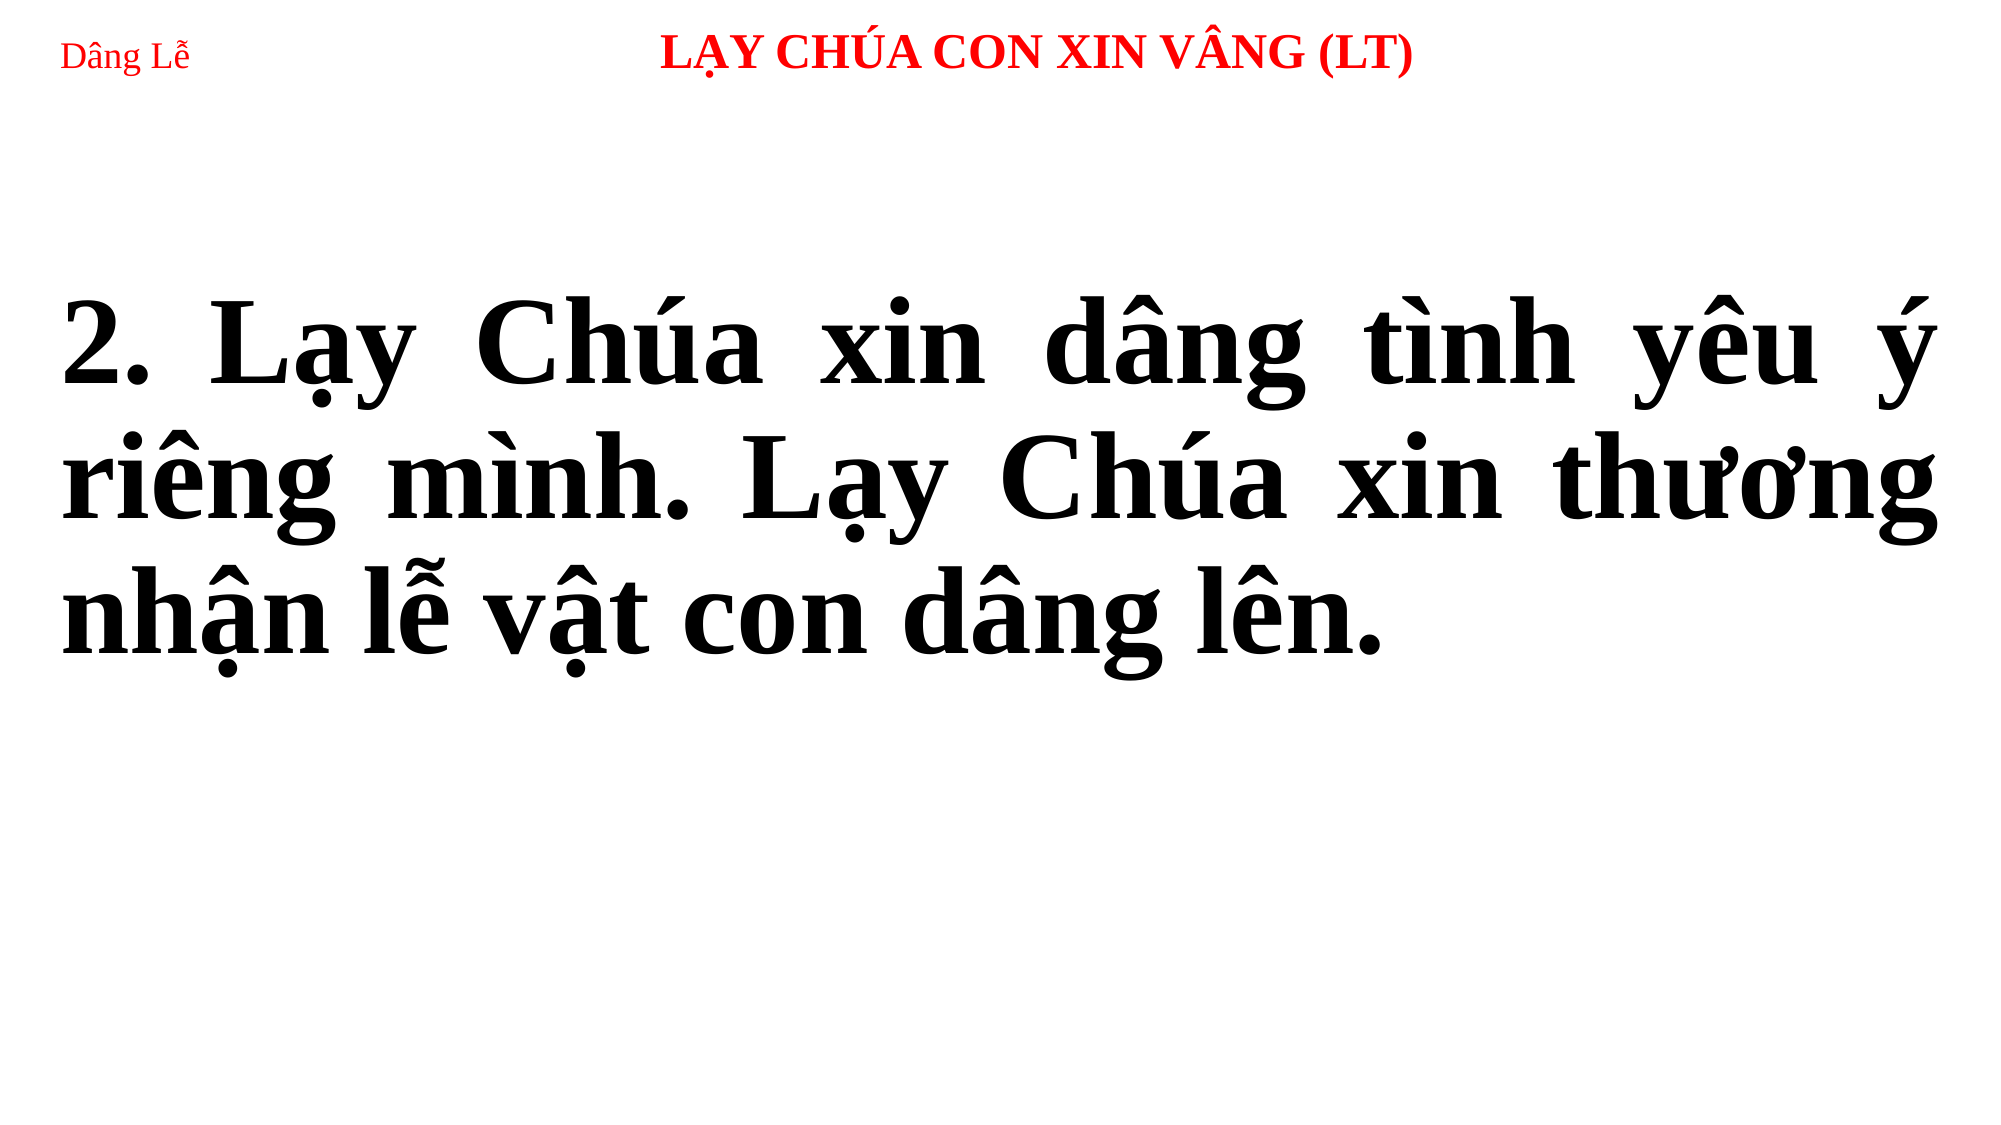

# Dâng Lễ                                    	LẠY CHÚA CON XIN VÂNG (LT)
2. Lạy Chúa xin dâng tình yêu ý riêng mình. Lạy Chúa xin thương nhận lễ vật con dâng lên.